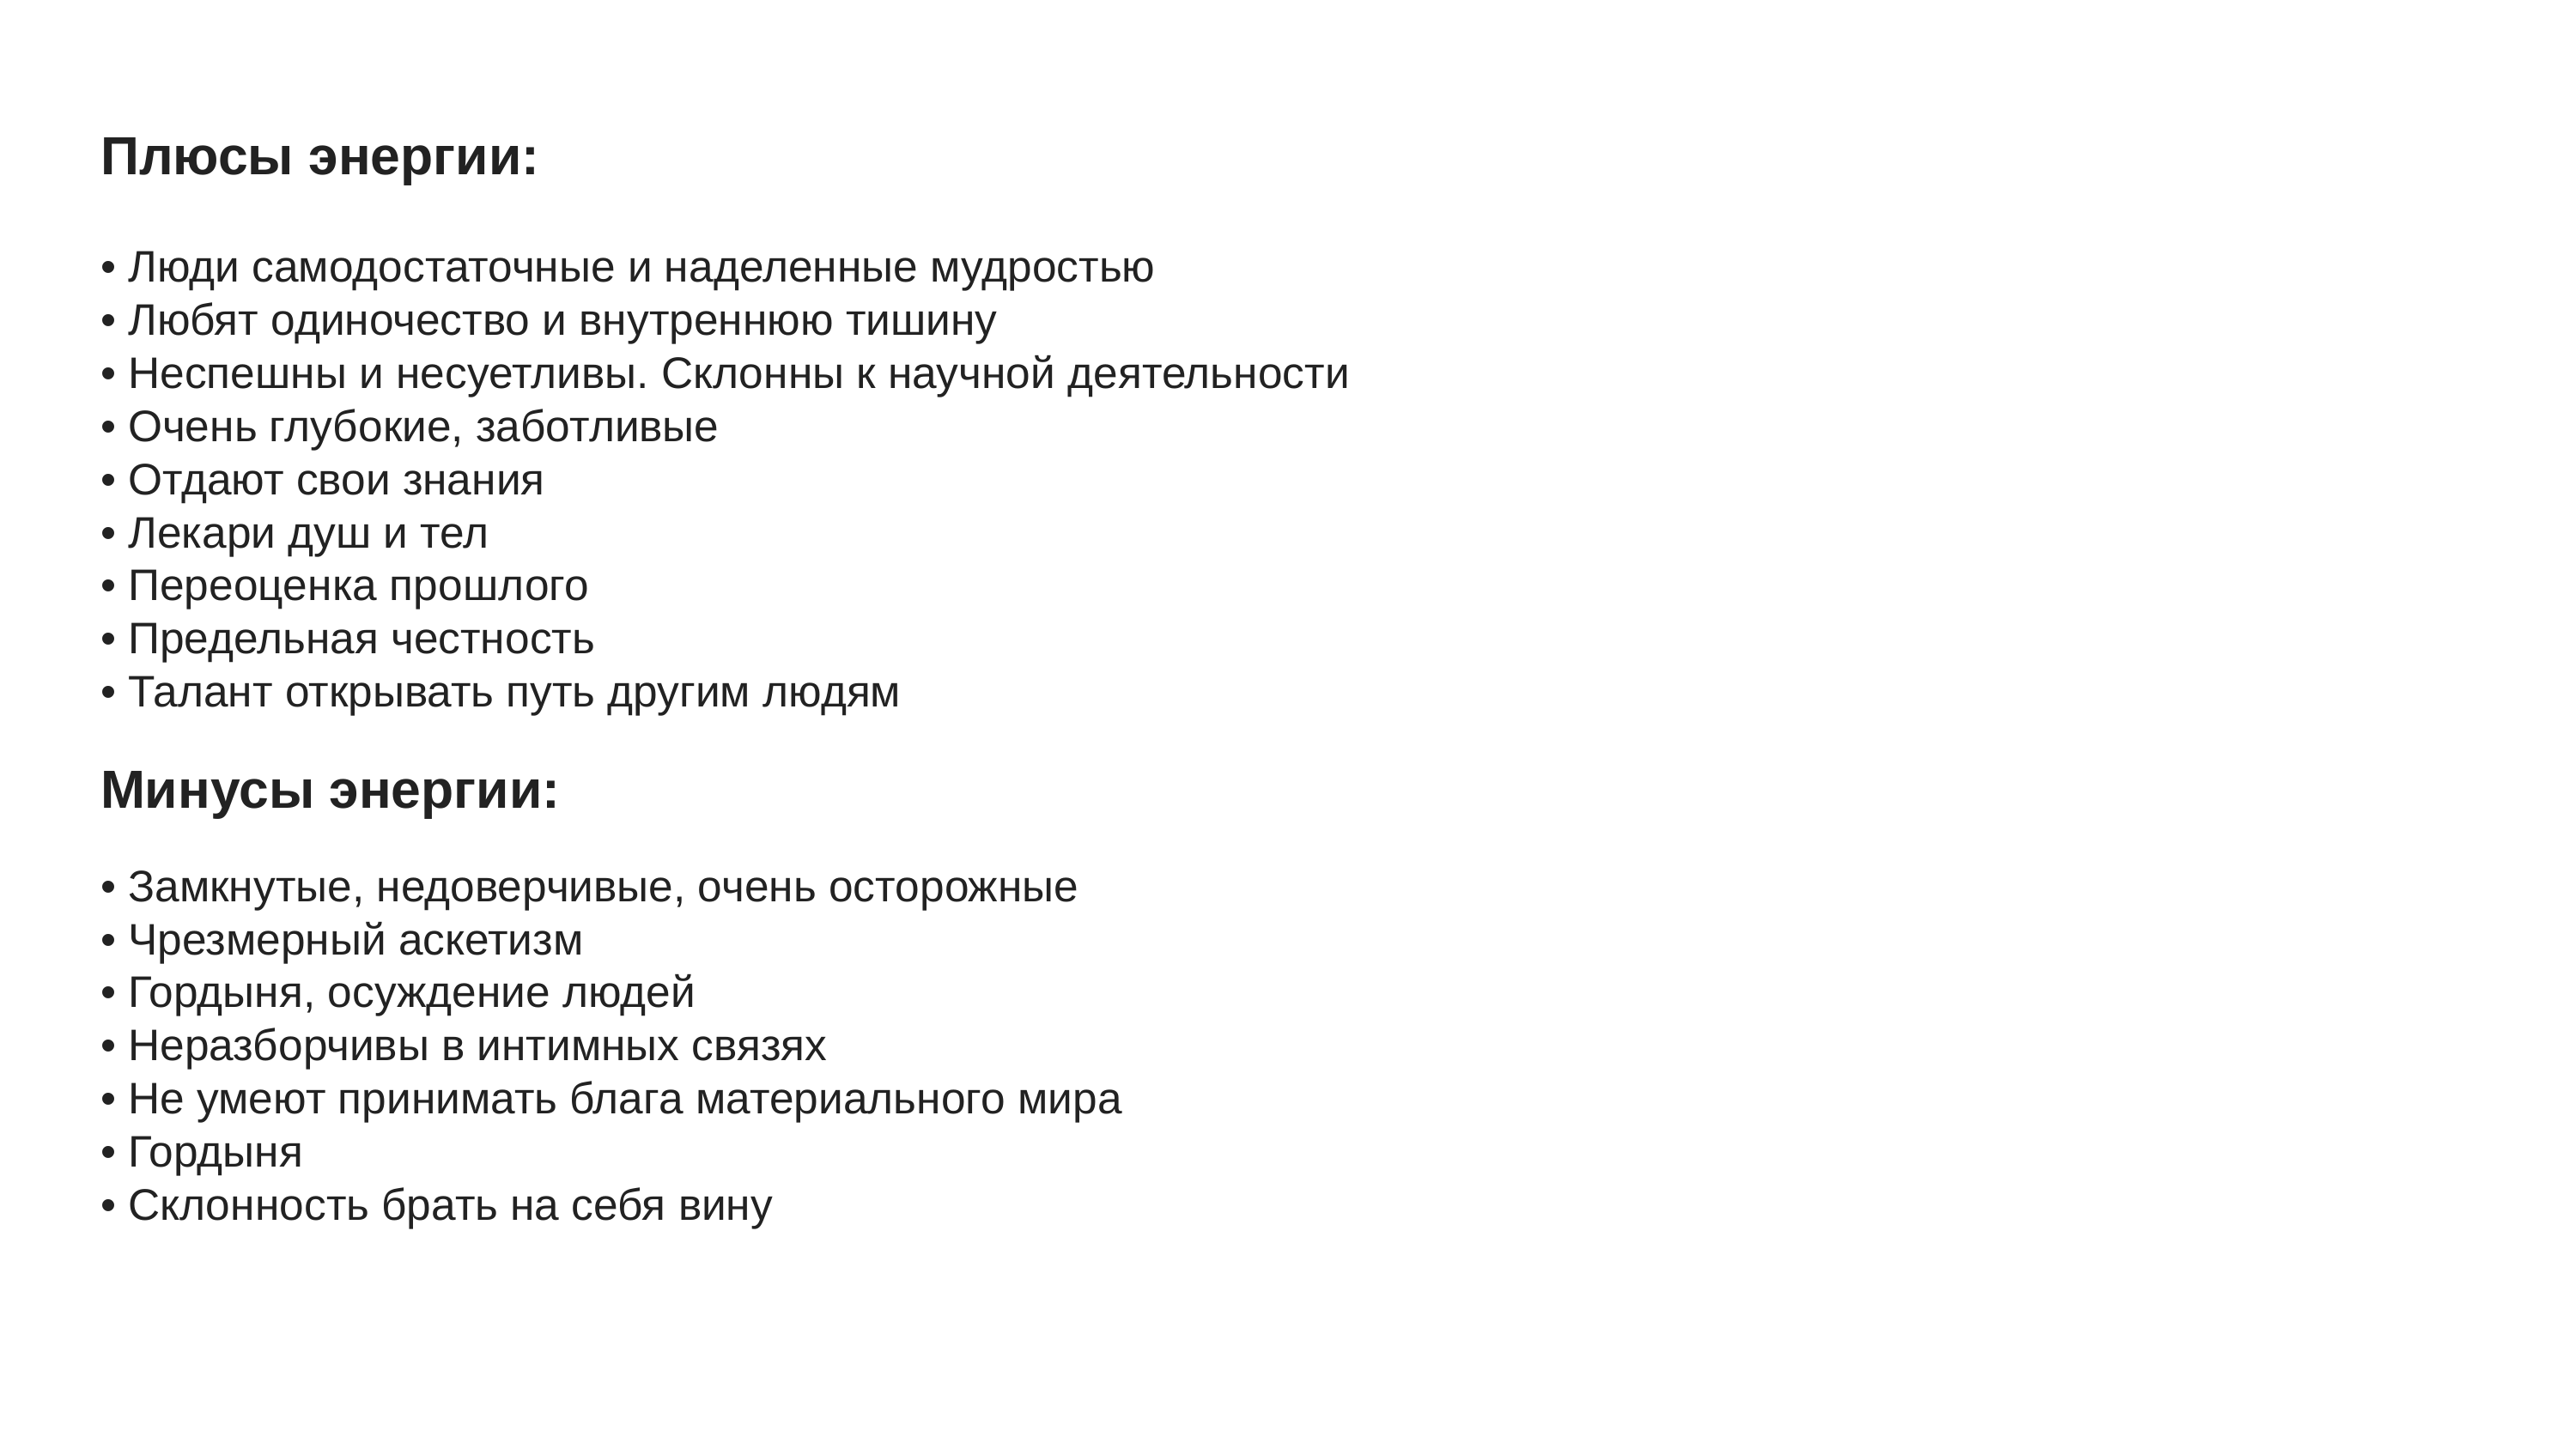

Плюсы энергии:

• Люди самодостаточные и наделенные мудростью
• Любят одиночество и внутреннюю тишину
• Неспешны и несуетливы. Склонны к научной деятельности
• Очень глубокие, заботливые
• Отдают свои знания
• Лекари душ и тел
• Переоценка прошлого
• Предельная честность
• Талант открывать путь другим людям
Минусы энергии:
• Замкнутые, недоверчивые, очень осторожные
• Чрезмерный аскетизм
• Гордыня, осуждение людей
• Неразборчивы в интимных связях
• Не умеют принимать блага материального мира
• Гордыня
• Склонность брать на себя вину